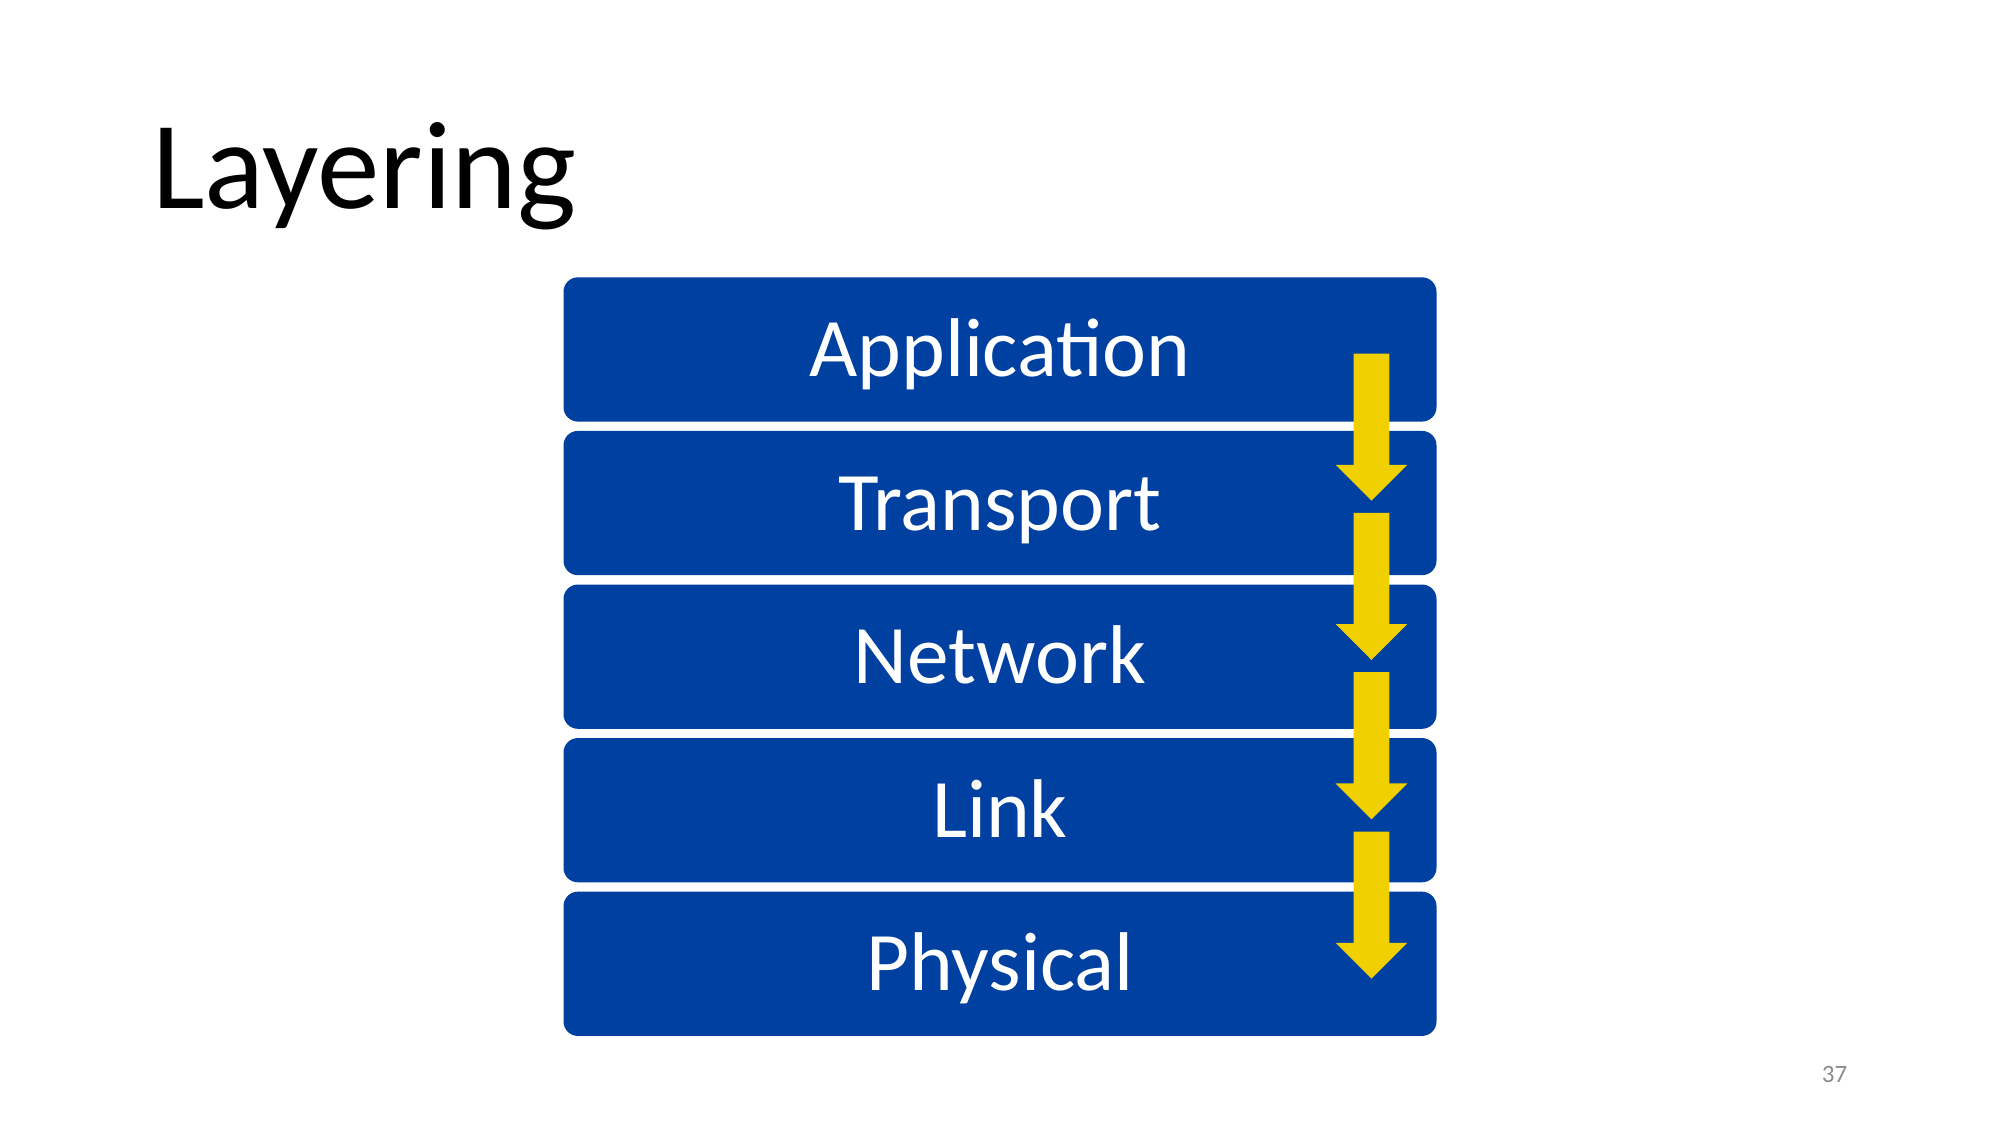

# Layering
Application
Transport
Network
Link
Physical

37